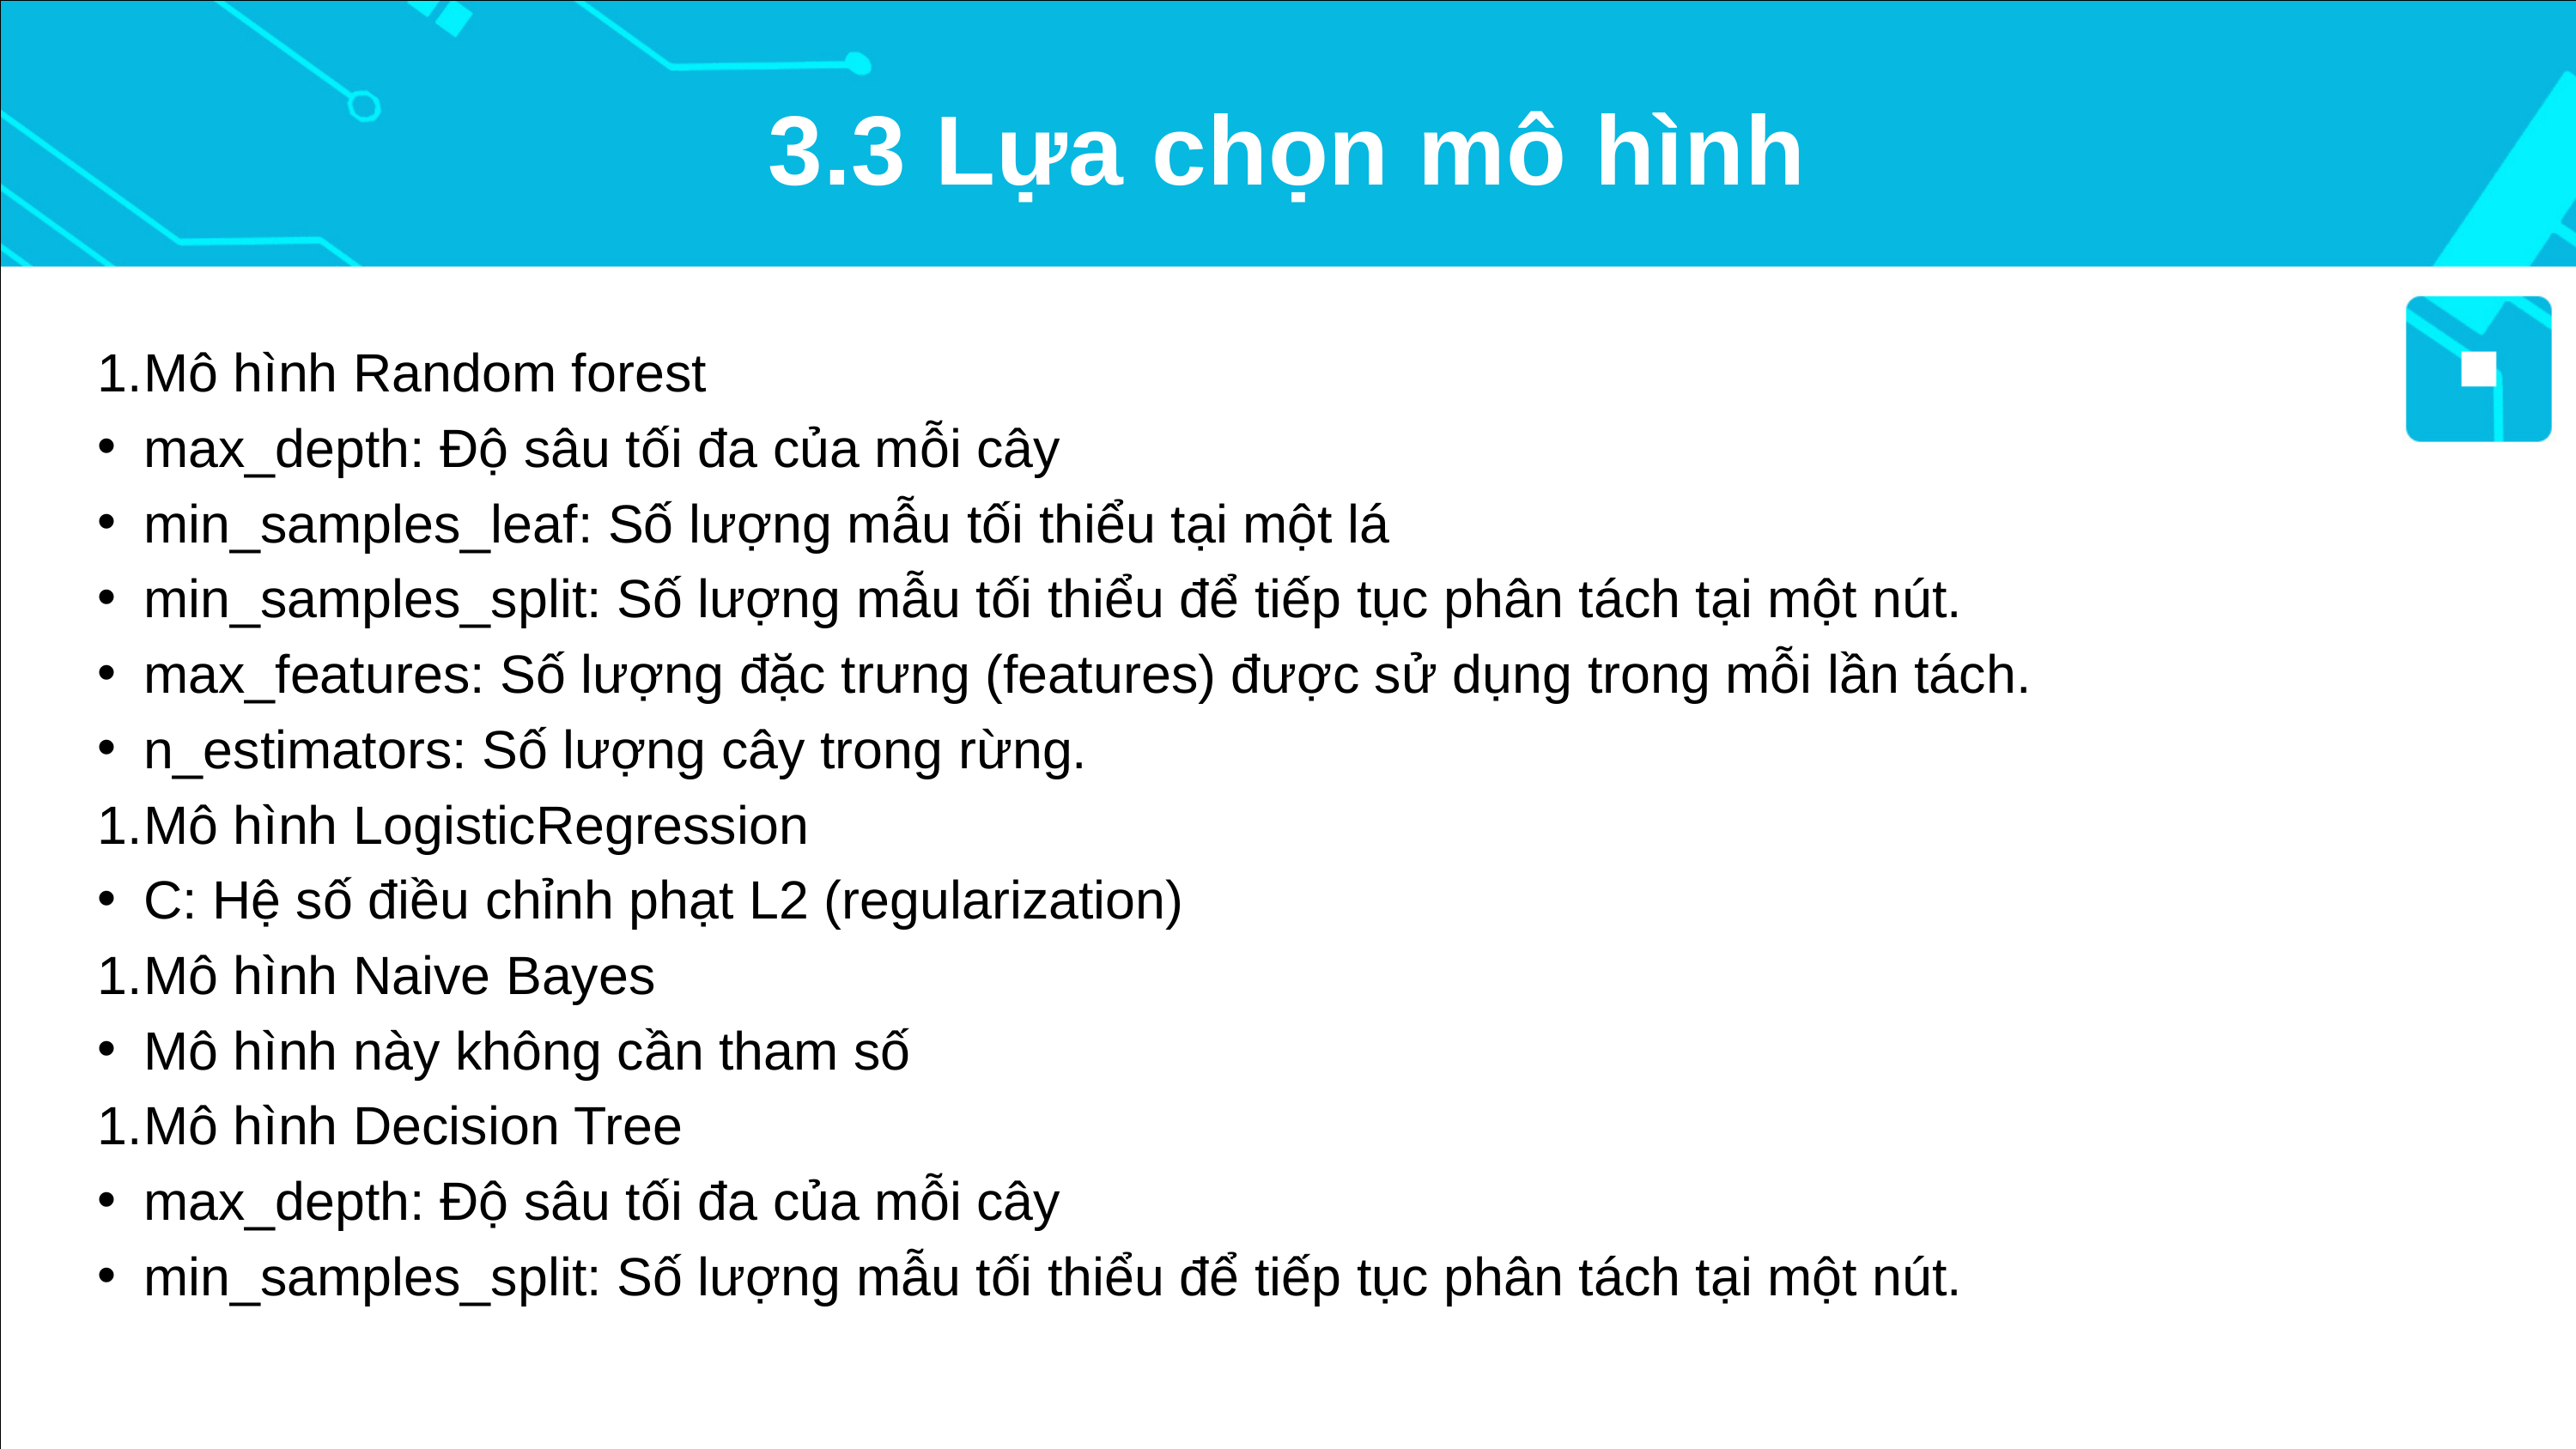

3.3 Lựa chọn mô hình
Mô hình Random forest
max_depth: Độ sâu tối đa của mỗi cây
min_samples_leaf: Số lượng mẫu tối thiểu tại một lá
min_samples_split: Số lượng mẫu tối thiểu để tiếp tục phân tách tại một nút.
max_features: Số lượng đặc trưng (features) được sử dụng trong mỗi lần tách.
n_estimators: Số lượng cây trong rừng.
Mô hình LogisticRegression
C: Hệ số điều chỉnh phạt L2 (regularization)
Mô hình Naive Bayes
Mô hình này không cần tham số
Mô hình Decision Tree
max_depth: Độ sâu tối đa của mỗi cây
min_samples_split: Số lượng mẫu tối thiểu để tiếp tục phân tách tại một nút.